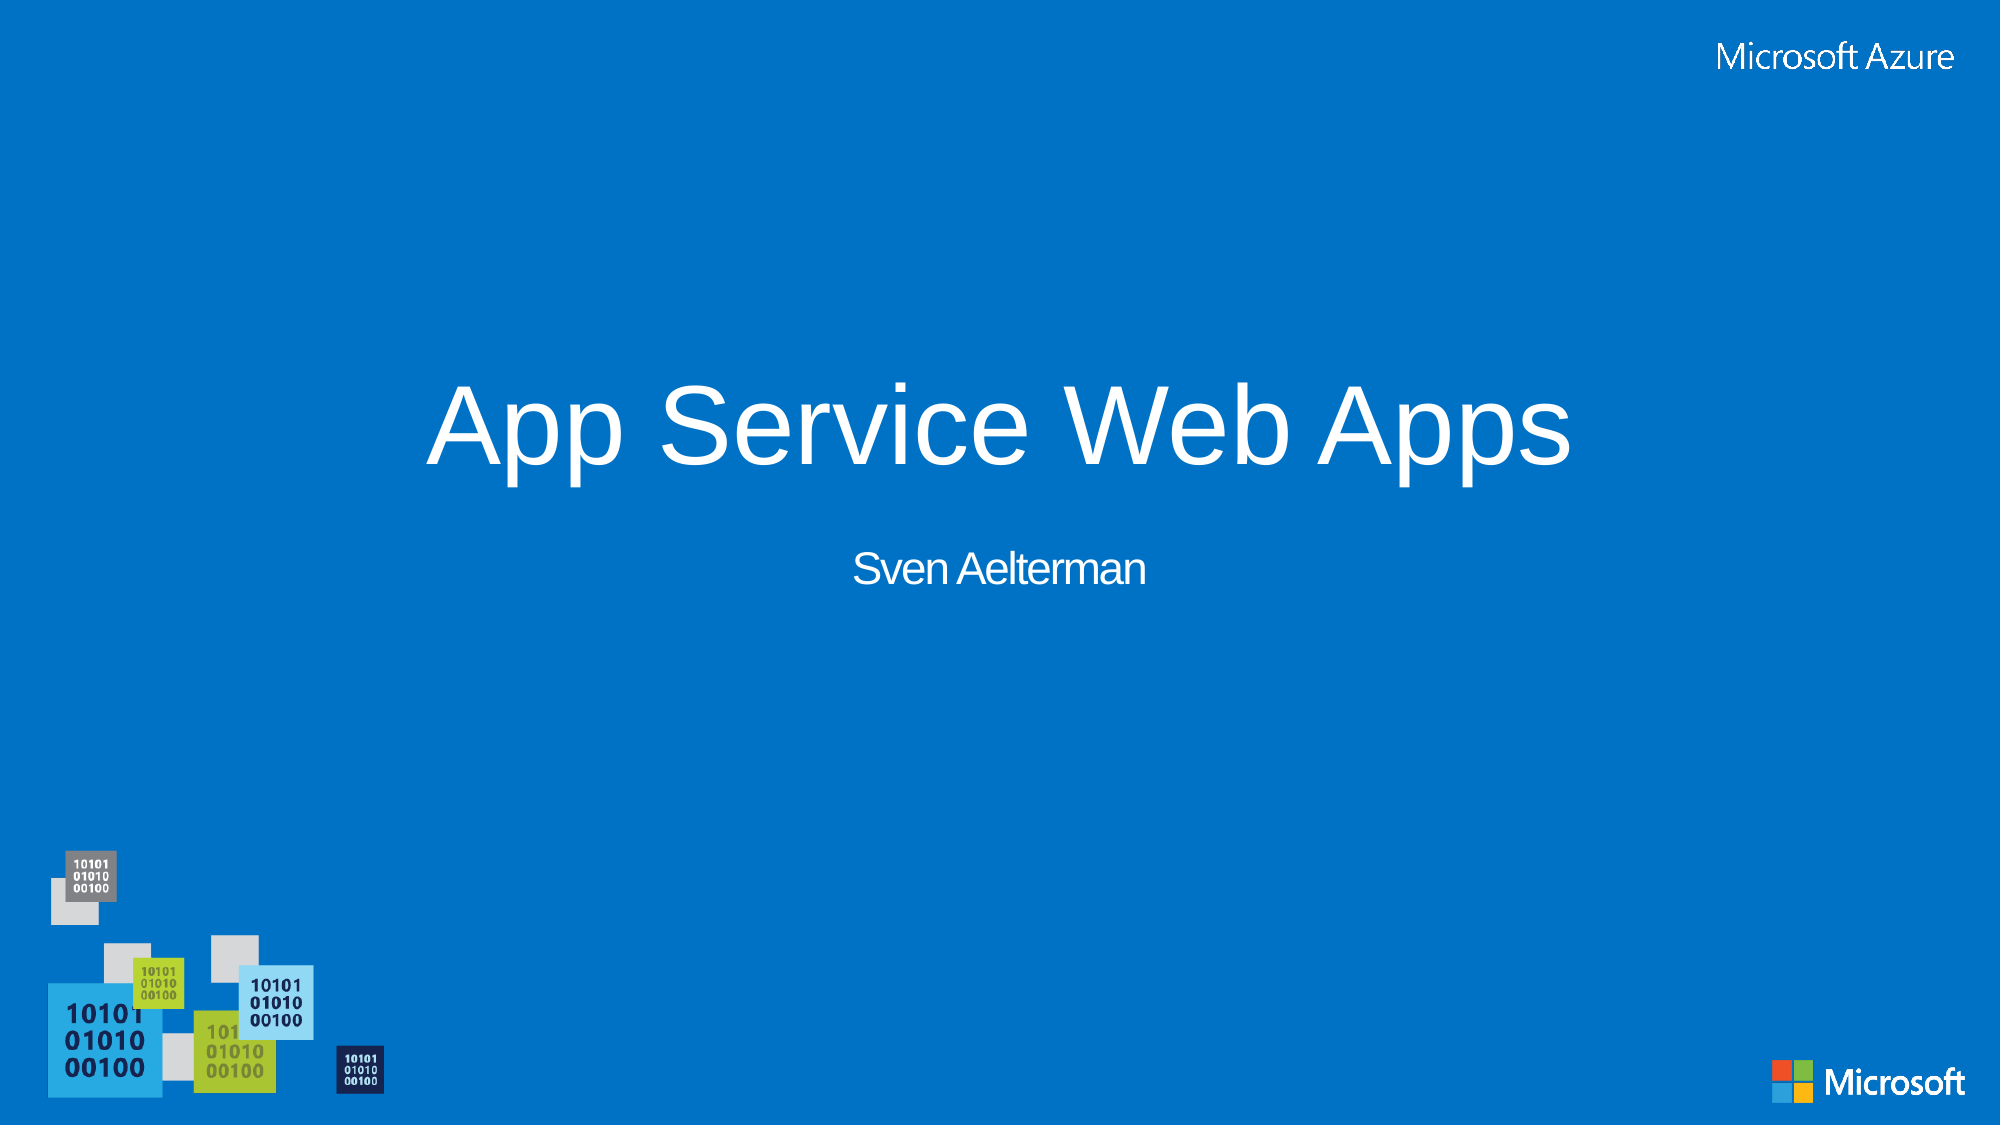

# App Service Web Apps
Sven Aelterman